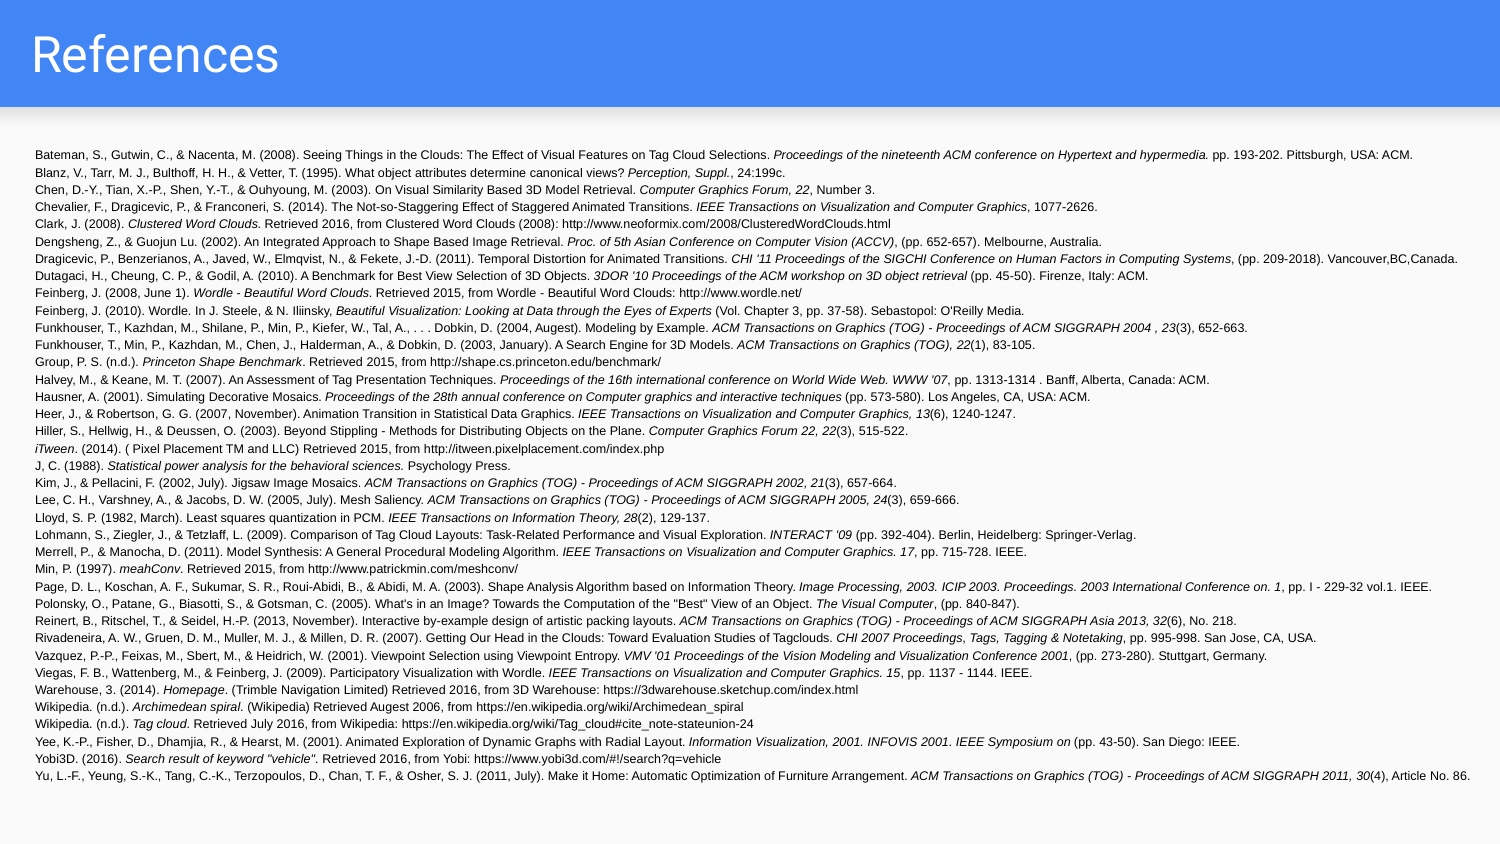

# References
Bateman, S., Gutwin, C., & Nacenta, M. (2008). Seeing Things in the Clouds: The Effect of Visual Features on Tag Cloud Selections. Proceedings of the nineteenth ACM conference on Hypertext and hypermedia. pp. 193-202. Pittsburgh, USA: ACM.
Blanz, V., Tarr, M. J., Bulthoff, H. H., & Vetter, T. (1995). What object attributes determine canonical views? Perception, Suppl., 24:199c.
Chen, D.-Y., Tian, X.-P., Shen, Y.-T., & Ouhyoung, M. (2003). On Visual Similarity Based 3D Model Retrieval. Computer Graphics Forum, 22, Number 3.
Chevalier, F., Dragicevic, P., & Franconeri, S. (2014). The Not-so-Staggering Effect of Staggered Animated Transitions. IEEE Transactions on Visualization and Computer Graphics, 1077-2626.
Clark, J. (2008). Clustered Word Clouds. Retrieved 2016, from Clustered Word Clouds (2008): http://www.neoformix.com/2008/ClusteredWordClouds.html
Dengsheng, Z., & Guojun Lu. (2002). An Integrated Approach to Shape Based Image Retrieval. Proc. of 5th Asian Conference on Computer Vision (ACCV), (pp. 652-657). Melbourne, Australia.
Dragicevic, P., Benzerianos, A., Javed, W., Elmqvist, N., & Fekete, J.-D. (2011). Temporal Distortion for Animated Transitions. CHI '11 Proceedings of the SIGCHI Conference on Human Factors in Computing Systems, (pp. 209-2018). Vancouver,BC,Canada.
Dutagaci, H., Cheung, C. P., & Godil, A. (2010). A Benchmark for Best View Selection of 3D Objects. 3DOR '10 Proceedings of the ACM workshop on 3D object retrieval (pp. 45-50). Firenze, Italy: ACM.
Feinberg, J. (2008, June 1). Wordle - Beautiful Word Clouds. Retrieved 2015, from Wordle - Beautiful Word Clouds: http://www.wordle.net/
Feinberg, J. (2010). Wordle. In J. Steele, & N. Iliinsky, Beautiful Visualization: Looking at Data through the Eyes of Experts (Vol. Chapter 3, pp. 37-58). Sebastopol: O'Reilly Media.
Funkhouser, T., Kazhdan, M., Shilane, P., Min, P., Kiefer, W., Tal, A., . . . Dobkin, D. (2004, Augest). Modeling by Example. ACM Transactions on Graphics (TOG) - Proceedings of ACM SIGGRAPH 2004 , 23(3), 652-663.
Funkhouser, T., Min, P., Kazhdan, M., Chen, J., Halderman, A., & Dobkin, D. (2003, January). A Search Engine for 3D Models. ACM Transactions on Graphics (TOG), 22(1), 83-105.
Group, P. S. (n.d.). Princeton Shape Benchmark. Retrieved 2015, from http://shape.cs.princeton.edu/benchmark/
Halvey, M., & Keane, M. T. (2007). An Assessment of Tag Presentation Techniques. Proceedings of the 16th international conference on World Wide Web. WWW '07, pp. 1313-1314 . Banff, Alberta, Canada: ACM.
Hausner, A. (2001). Simulating Decorative Mosaics. Proceedings of the 28th annual conference on Computer graphics and interactive techniques (pp. 573-580). Los Angeles, CA, USA: ACM.
Heer, J., & Robertson, G. G. (2007, November). Animation Transition in Statistical Data Graphics. IEEE Transactions on Visualization and Computer Graphics, 13(6), 1240-1247.
Hiller, S., Hellwig, H., & Deussen, O. (2003). Beyond Stippling - Methods for Distributing Objects on the Plane. Computer Graphics Forum 22, 22(3), 515-522.
iTween. (2014). ( Pixel Placement TM and LLC) Retrieved 2015, from http://itween.pixelplacement.com/index.php
J, C. (1988). Statistical power analysis for the behavioral sciences. Psychology Press.
Kim, J., & Pellacini, F. (2002, July). Jigsaw Image Mosaics. ACM Transactions on Graphics (TOG) - Proceedings of ACM SIGGRAPH 2002, 21(3), 657-664.
Lee, C. H., Varshney, A., & Jacobs, D. W. (2005, July). Mesh Saliency. ACM Transactions on Graphics (TOG) - Proceedings of ACM SIGGRAPH 2005, 24(3), 659-666.
Lloyd, S. P. (1982, March). Least squares quantization in PCM. IEEE Transactions on Information Theory, 28(2), 129-137.
Lohmann, S., Ziegler, J., & Tetzlaff, L. (2009). Comparison of Tag Cloud Layouts: Task-Related Performance and Visual Exploration. INTERACT '09 (pp. 392-404). Berlin, Heidelberg: Springer-Verlag.
Merrell, P., & Manocha, D. (2011). Model Synthesis: A General Procedural Modeling Algorithm. IEEE Transactions on Visualization and Computer Graphics. 17, pp. 715-728. IEEE.
Min, P. (1997). meahConv. Retrieved 2015, from http://www.patrickmin.com/meshconv/
Page, D. L., Koschan, A. F., Sukumar, S. R., Roui-Abidi, B., & Abidi, M. A. (2003). Shape Analysis Algorithm based on Information Theory. Image Processing, 2003. ICIP 2003. Proceedings. 2003 International Conference on. 1, pp. I - 229-32 vol.1. IEEE.
Polonsky, O., Patane, G., Biasotti, S., & Gotsman, C. (2005). What's in an Image? Towards the Computation of the "Best" View of an Object. The Visual Computer, (pp. 840-847).
Reinert, B., Ritschel, T., & Seidel, H.-P. (2013, November). Interactive by-example design of artistic packing layouts. ACM Transactions on Graphics (TOG) - Proceedings of ACM SIGGRAPH Asia 2013, 32(6), No. 218.
Rivadeneira, A. W., Gruen, D. M., Muller, M. J., & Millen, D. R. (2007). Getting Our Head in the Clouds: Toward Evaluation Studies of Tagclouds. CHI 2007 Proceedings, Tags, Tagging & Notetaking, pp. 995-998. San Jose, CA, USA.
Vazquez, P.-P., Feixas, M., Sbert, M., & Heidrich, W. (2001). Viewpoint Selection using Viewpoint Entropy. VMV '01 Proceedings of the Vision Modeling and Visualization Conference 2001, (pp. 273-280). Stuttgart, Germany.
Viegas, F. B., Wattenberg, M., & Feinberg, J. (2009). Participatory Visualization with Wordle. IEEE Transactions on Visualization and Computer Graphics. 15, pp. 1137 - 1144. IEEE.
Warehouse, 3. (2014). Homepage. (Trimble Navigation Limited) Retrieved 2016, from 3D Warehouse: https://3dwarehouse.sketchup.com/index.html
Wikipedia. (n.d.). Archimedean spiral. (Wikipedia) Retrieved Augest 2006, from https://en.wikipedia.org/wiki/Archimedean_spiral
Wikipedia. (n.d.). Tag cloud. Retrieved July 2016, from Wikipedia: https://en.wikipedia.org/wiki/Tag_cloud#cite_note-stateunion-24
Yee, K.-P., Fisher, D., Dhamjia, R., & Hearst, M. (2001). Animated Exploration of Dynamic Graphs with Radial Layout. Information Visualization, 2001. INFOVIS 2001. IEEE Symposium on (pp. 43-50). San Diego: IEEE.
Yobi3D. (2016). Search result of keyword "vehicle". Retrieved 2016, from Yobi: https://www.yobi3d.com/#!/search?q=vehicle
Yu, L.-F., Yeung, S.-K., Tang, C.-K., Terzopoulos, D., Chan, T. F., & Osher, S. J. (2011, July). Make it Home: Automatic Optimization of Furniture Arrangement. ACM Transactions on Graphics (TOG) - Proceedings of ACM SIGGRAPH 2011, 30(4), Article No. 86.